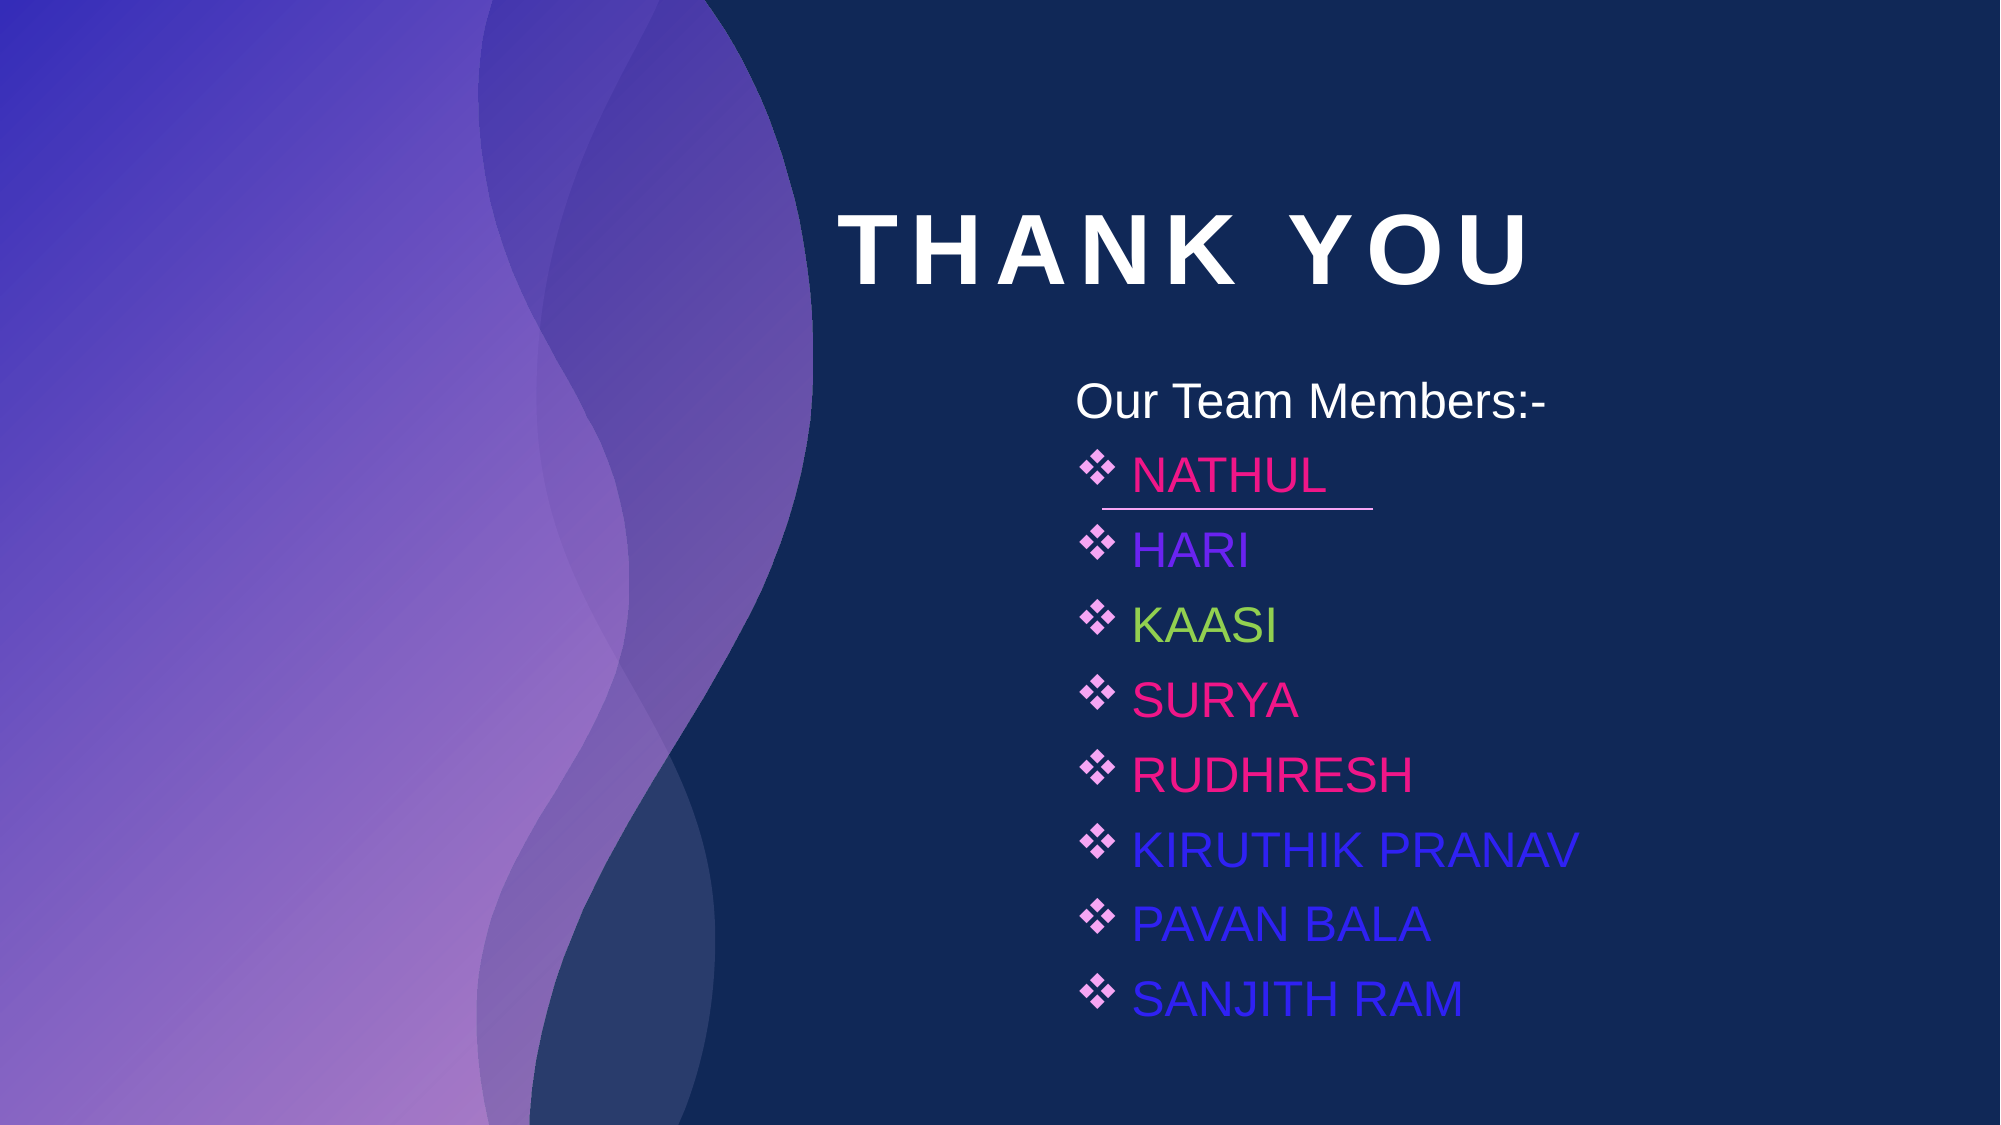

# THANK YOU
Our Team Members:-
NATHUL
HARI
KAASI
SURYA
RUDHRESH
KIRUTHIK PRANAV
PAVAN BALA
SANJITH RAM